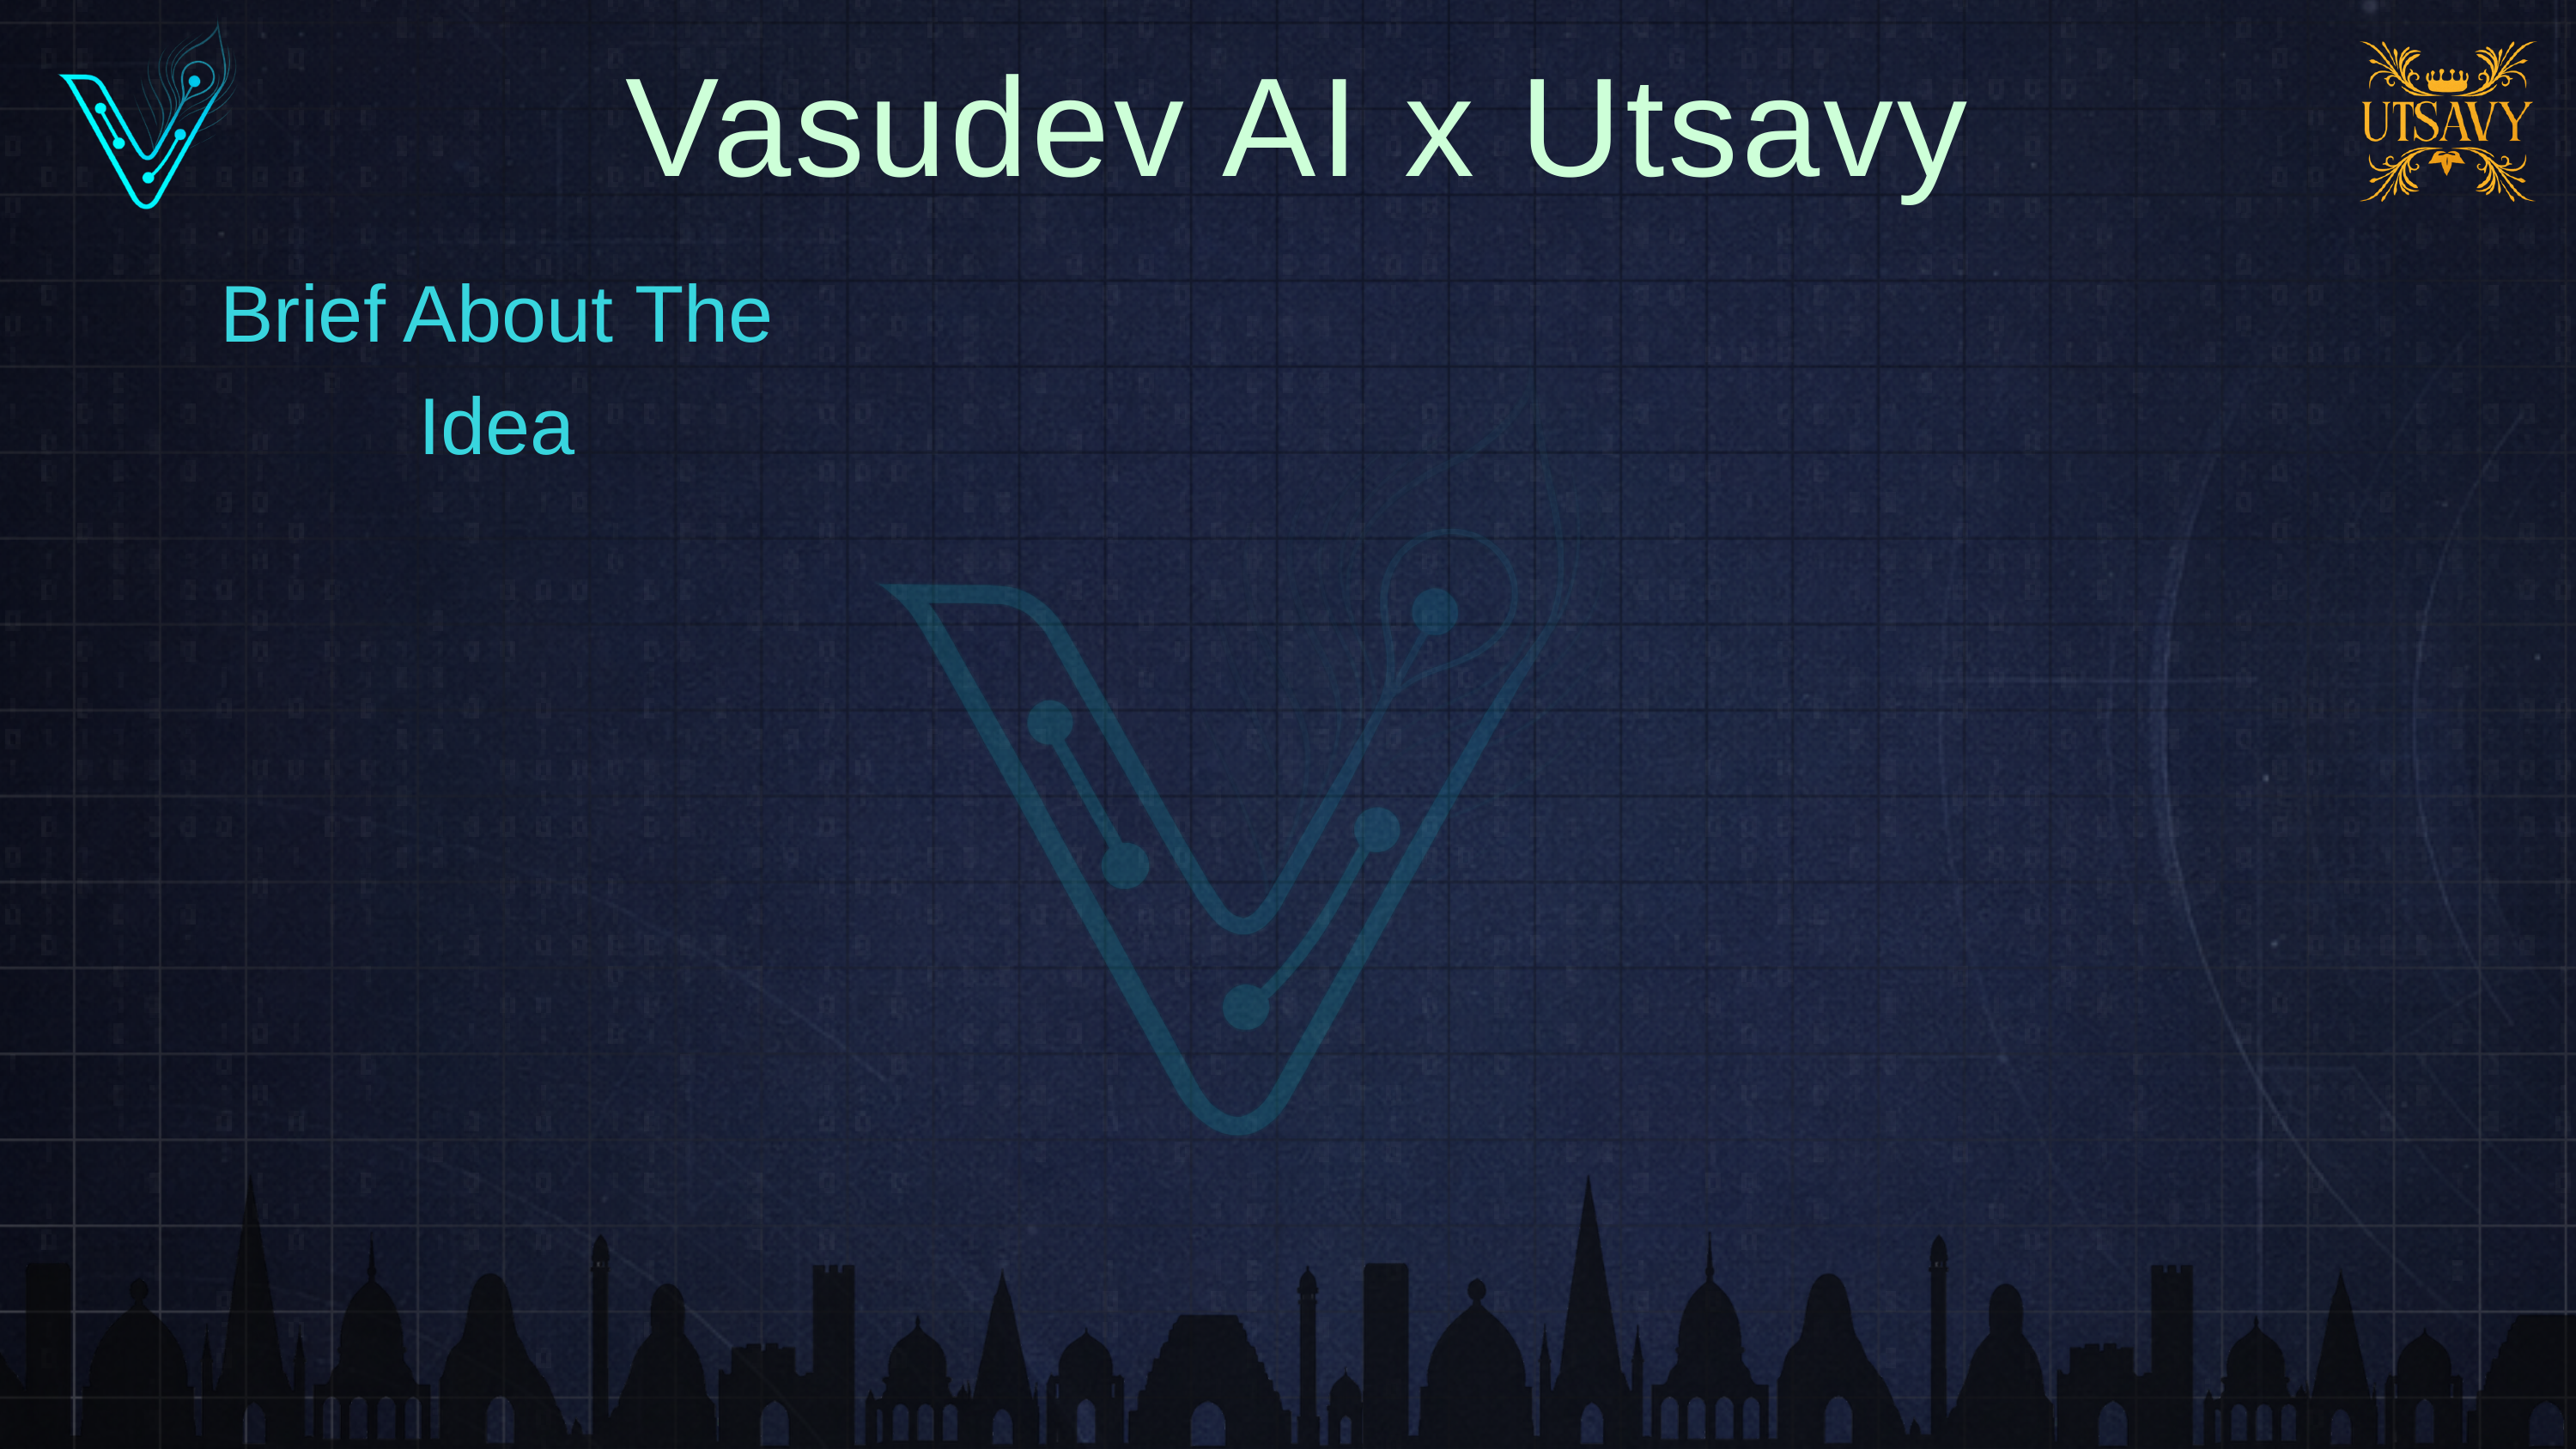

Vasudev AI x Utsavy

Brief About The Idea